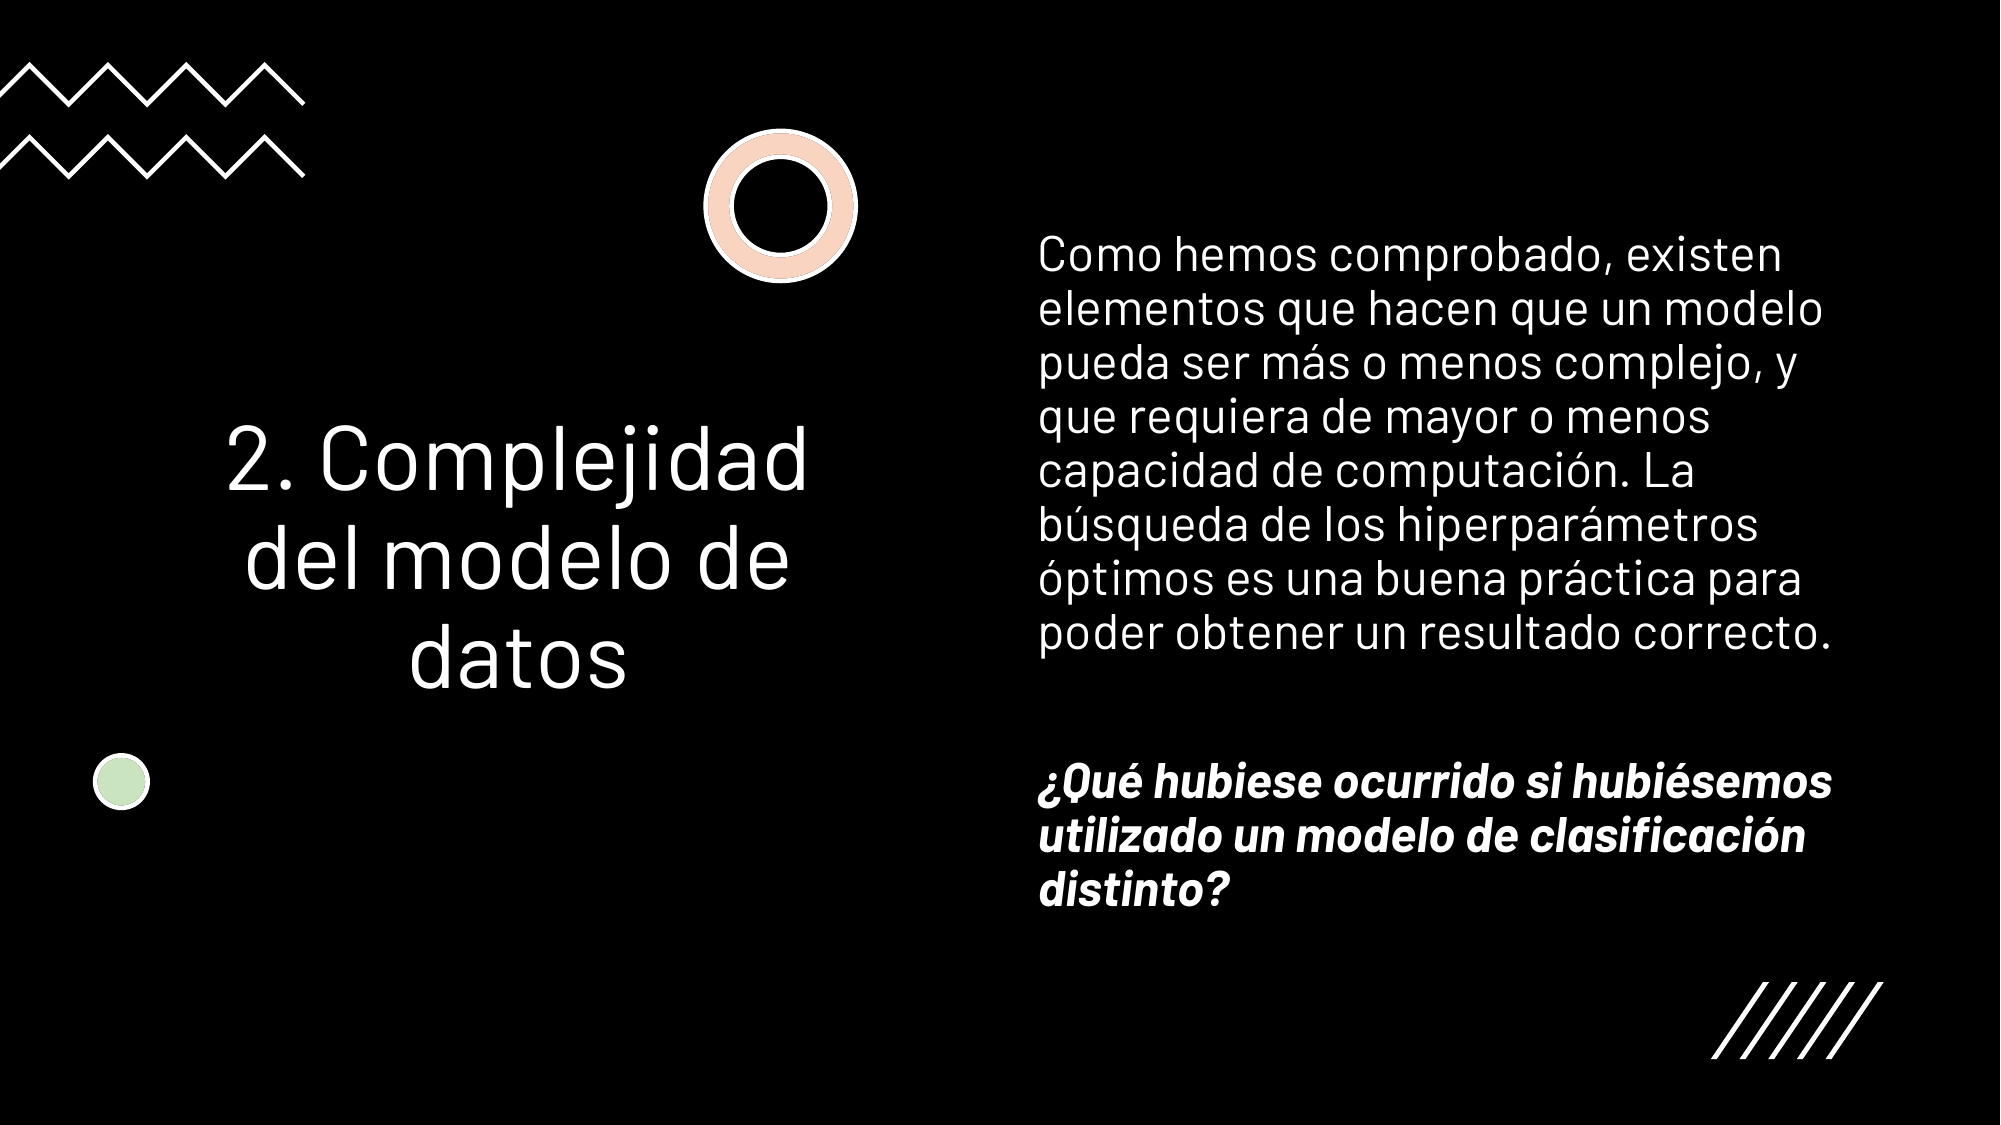

# 2. Complejidad del modelo de datos
Como hemos comprobado, existen elementos que hacen que un modelo pueda ser más o menos complejo, y que requiera de mayor o menos capacidad de computación. La búsqueda de los hiperparámetros óptimos es una buena práctica para poder obtener un resultado correcto.

¿Qué hubiese ocurrido si hubiésemos utilizado un modelo de clasificación distinto?